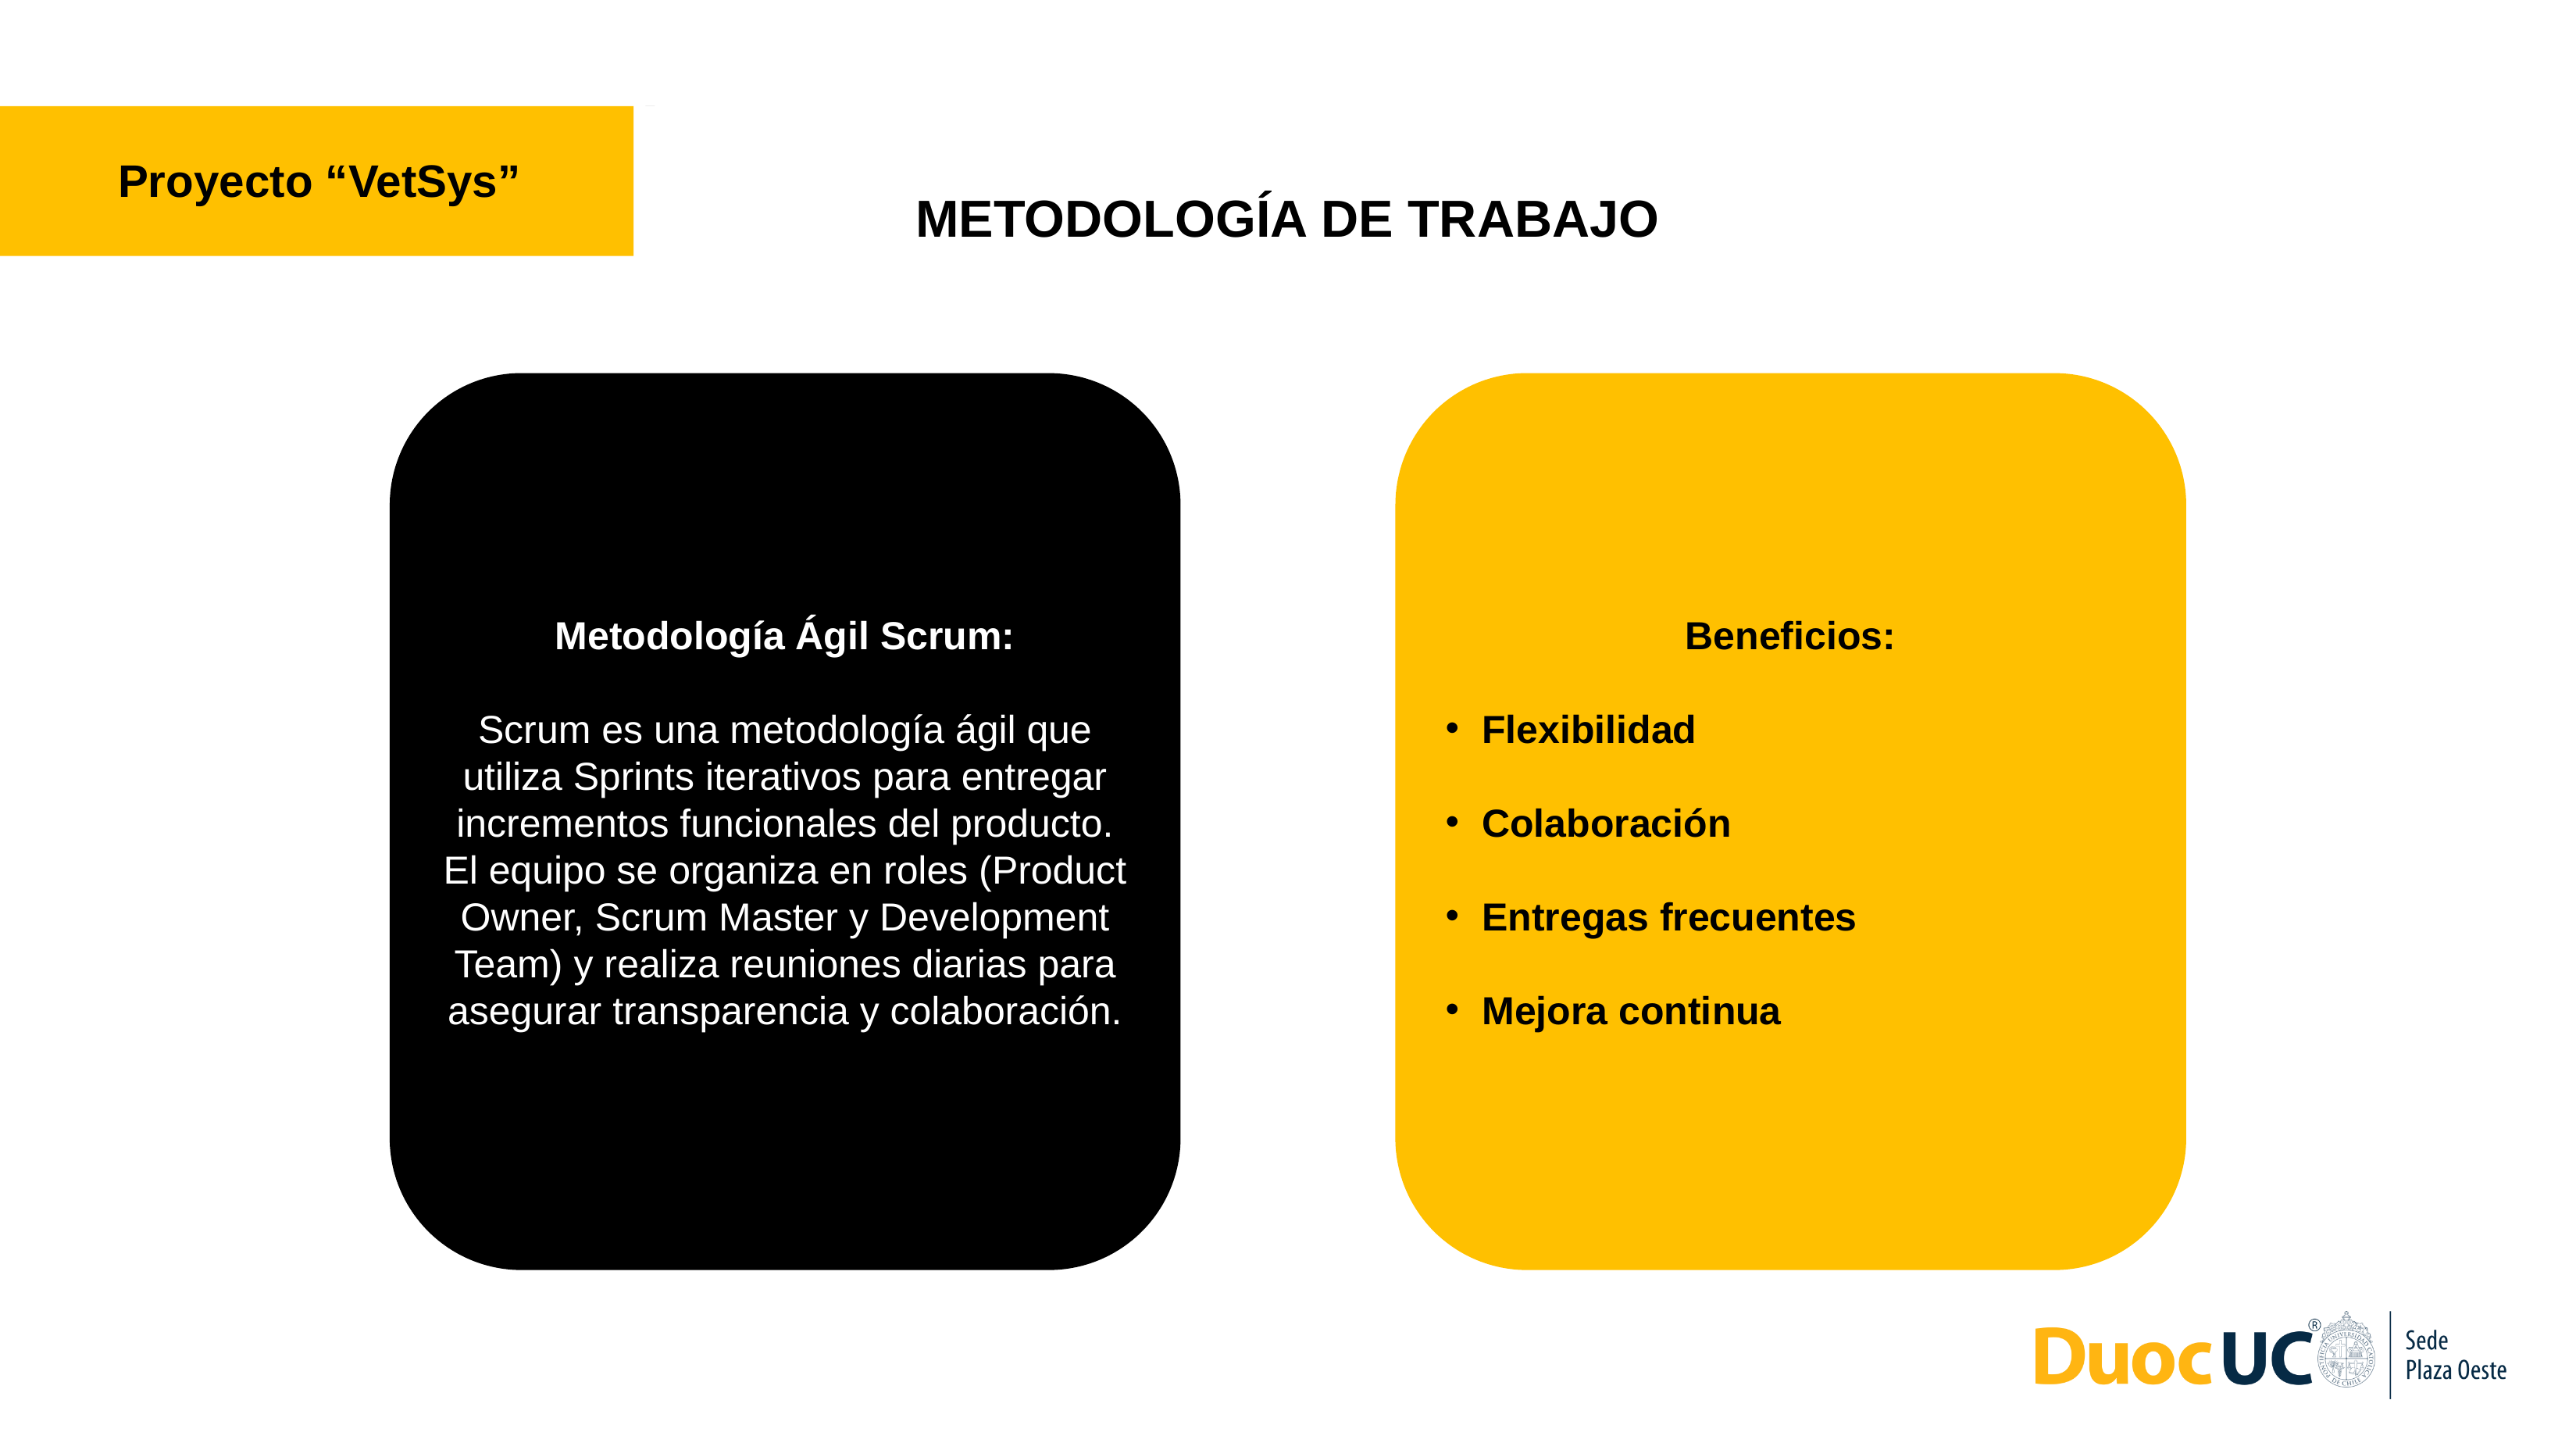

Proyecto “VetSys”
METODOLOGÍA DE TRABAJO
Metodología Ágil Scrum:

Scrum es una metodología ágil que utiliza Sprints iterativos para entregar incrementos funcionales del producto. El equipo se organiza en roles (Product Owner, Scrum Master y Development Team) y realiza reuniones diarias para asegurar transparencia y colaboración.
Beneficios:

Flexibilidad

Colaboración

Entregas frecuentes

Mejora continua